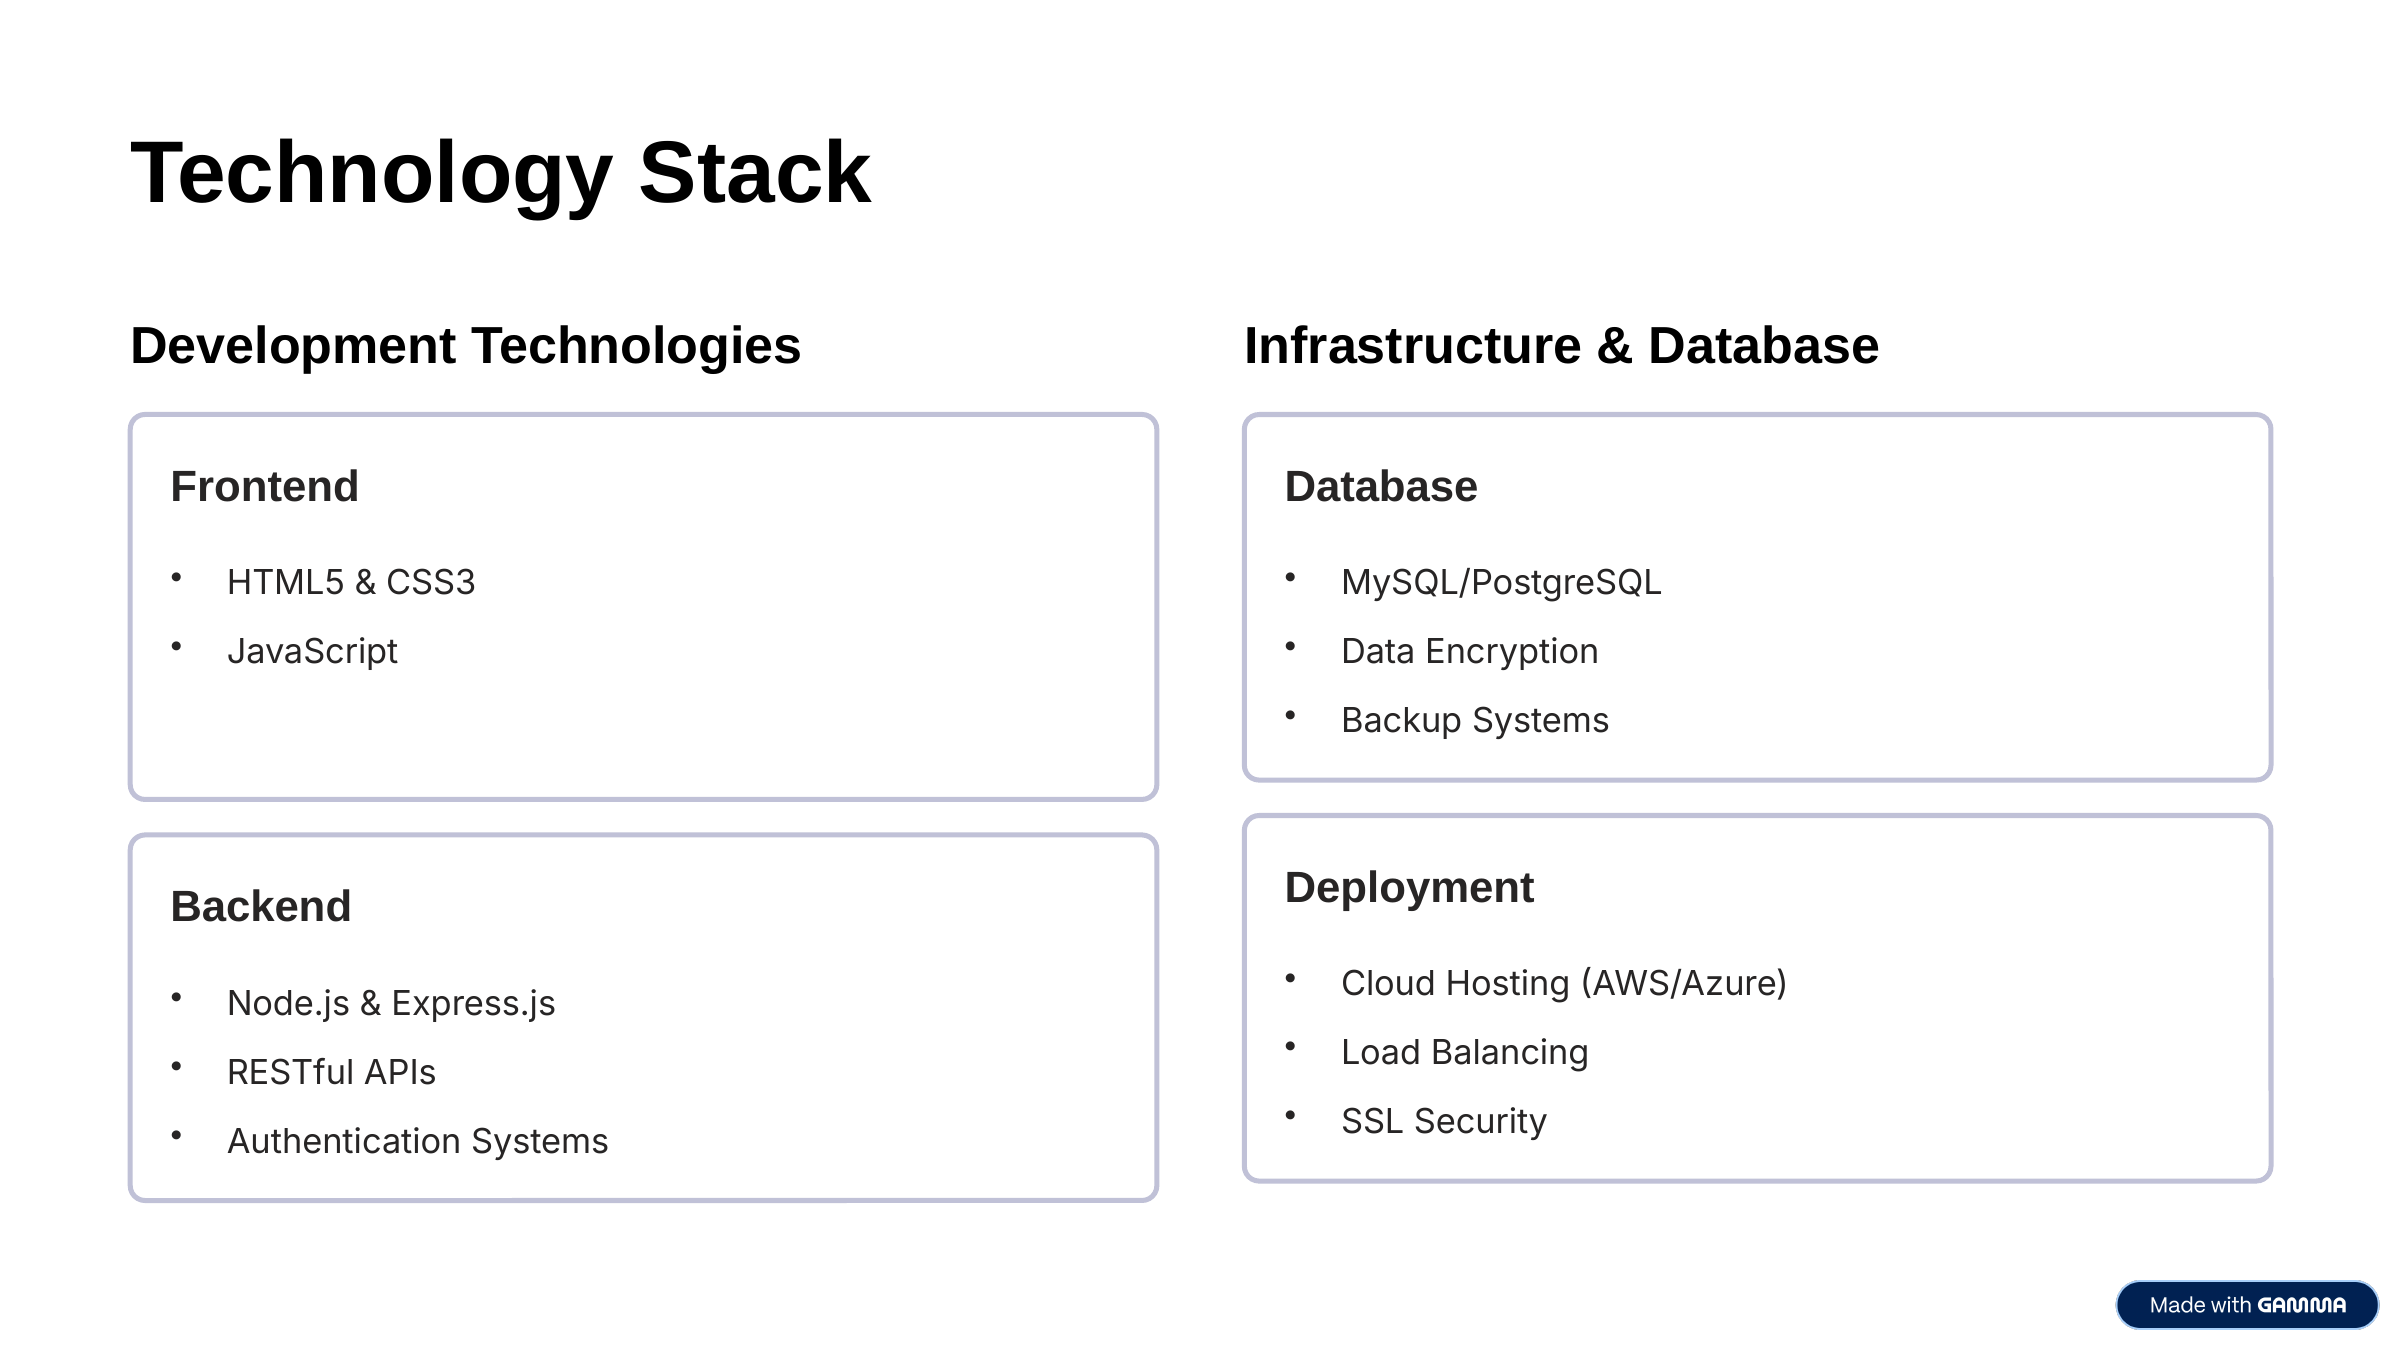

Technology Stack
Development Technologies
Infrastructure & Database

Frontend
Database
HTML5 & CSS3
MySQL/PostgreSQL
JavaScript
Data Encryption
Backup Systems

Deployment
Backend
Cloud Hosting (AWS/Azure)
Node.js & Express.js
Load Balancing
RESTful APIs
SSL Security
Authentication Systems